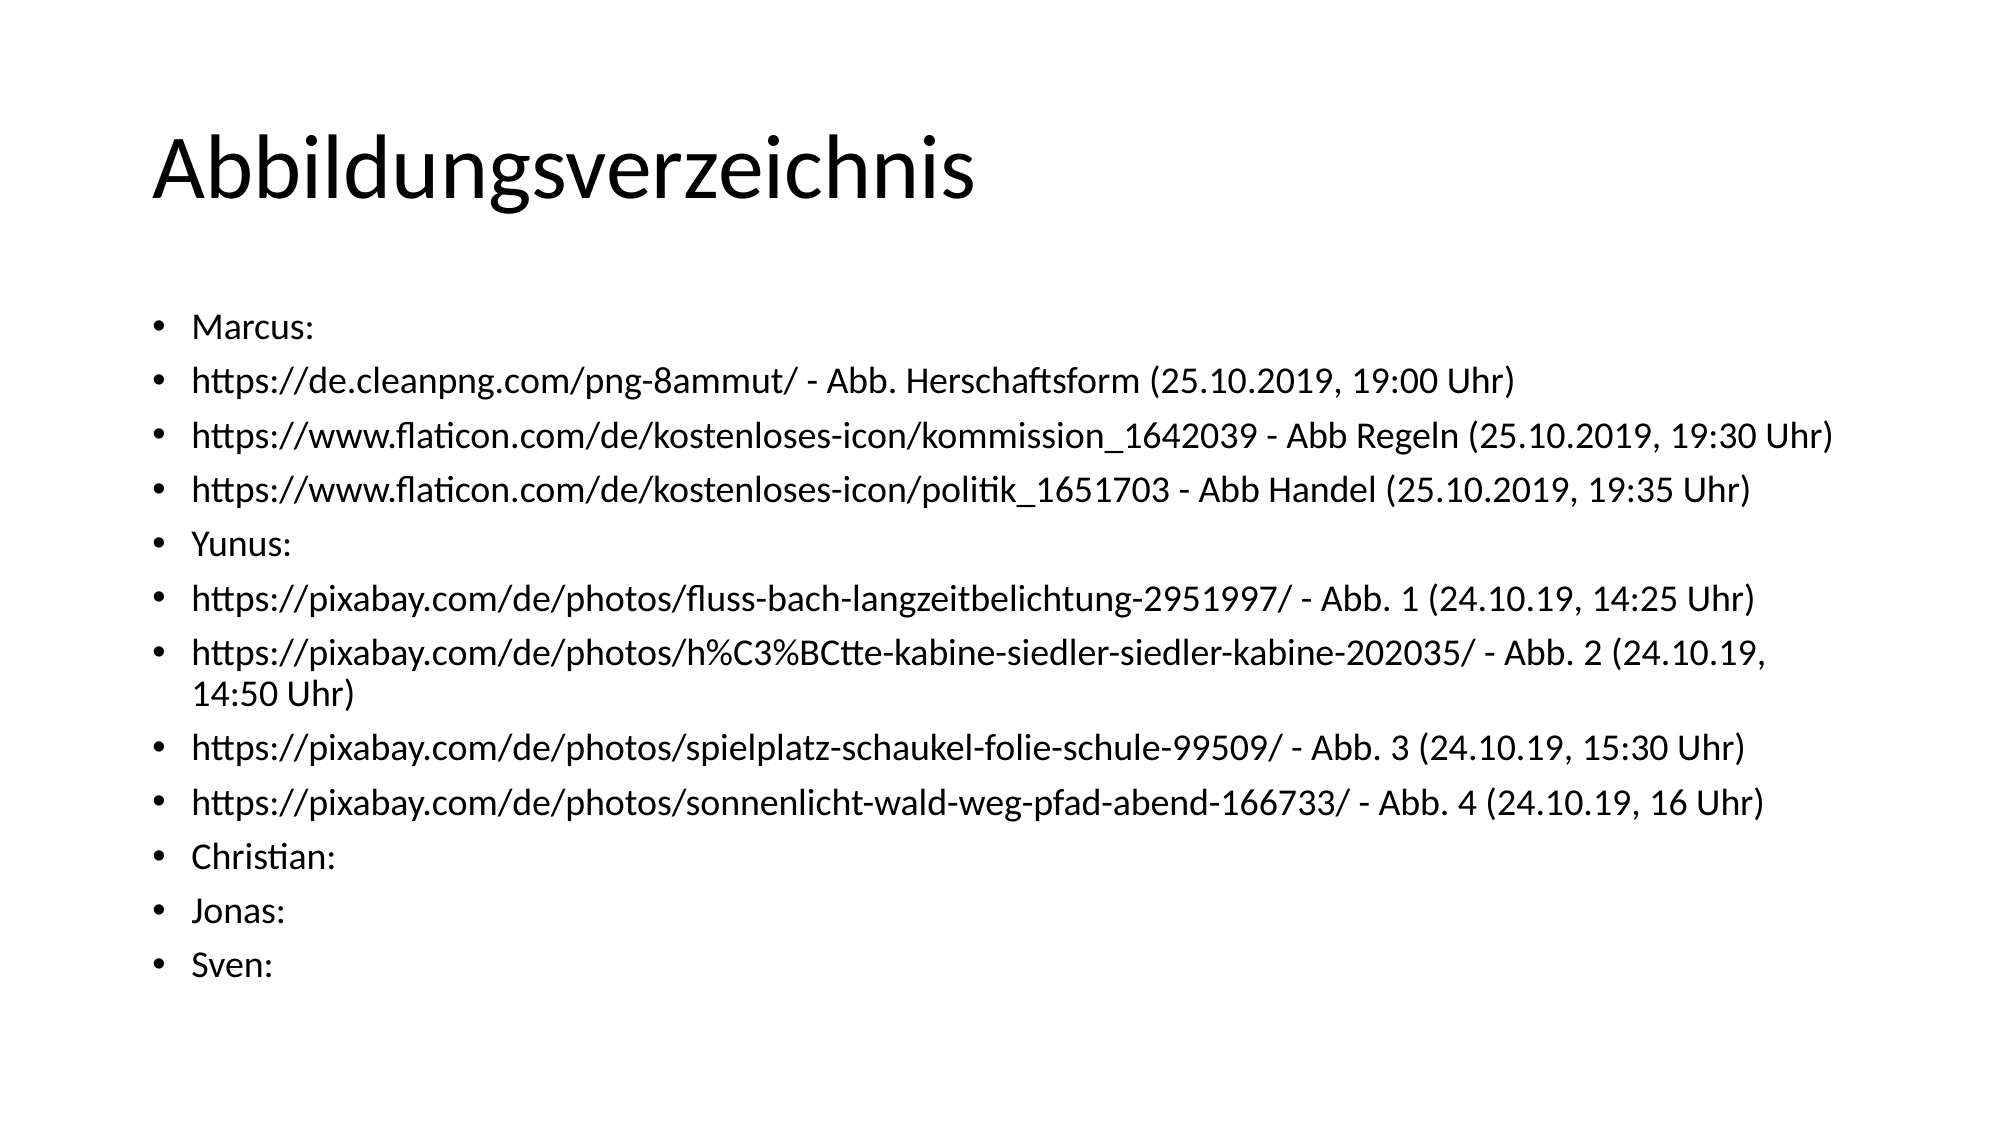

# Abbildungsverzeichnis
Marcus:
https://de.cleanpng.com/png-8ammut/ - Abb. Herschaftsform (25.10.2019, 19:00 Uhr)
https://www.flaticon.com/de/kostenloses-icon/kommission_1642039 - Abb Regeln (25.10.2019, 19:30 Uhr)
https://www.flaticon.com/de/kostenloses-icon/politik_1651703 - Abb Handel (25.10.2019, 19:35 Uhr)
Yunus:
https://pixabay.com/de/photos/fluss-bach-langzeitbelichtung-2951997/ - Abb. 1 (24.10.19, 14:25 Uhr)
https://pixabay.com/de/photos/h%C3%BCtte-kabine-siedler-siedler-kabine-202035/ - Abb. 2 (24.10.19, 14:50 Uhr)
https://pixabay.com/de/photos/spielplatz-schaukel-folie-schule-99509/ - Abb. 3 (24.10.19, 15:30 Uhr)
https://pixabay.com/de/photos/sonnenlicht-wald-weg-pfad-abend-166733/ - Abb. 4 (24.10.19, 16 Uhr)
Christian:
Jonas:
Sven: